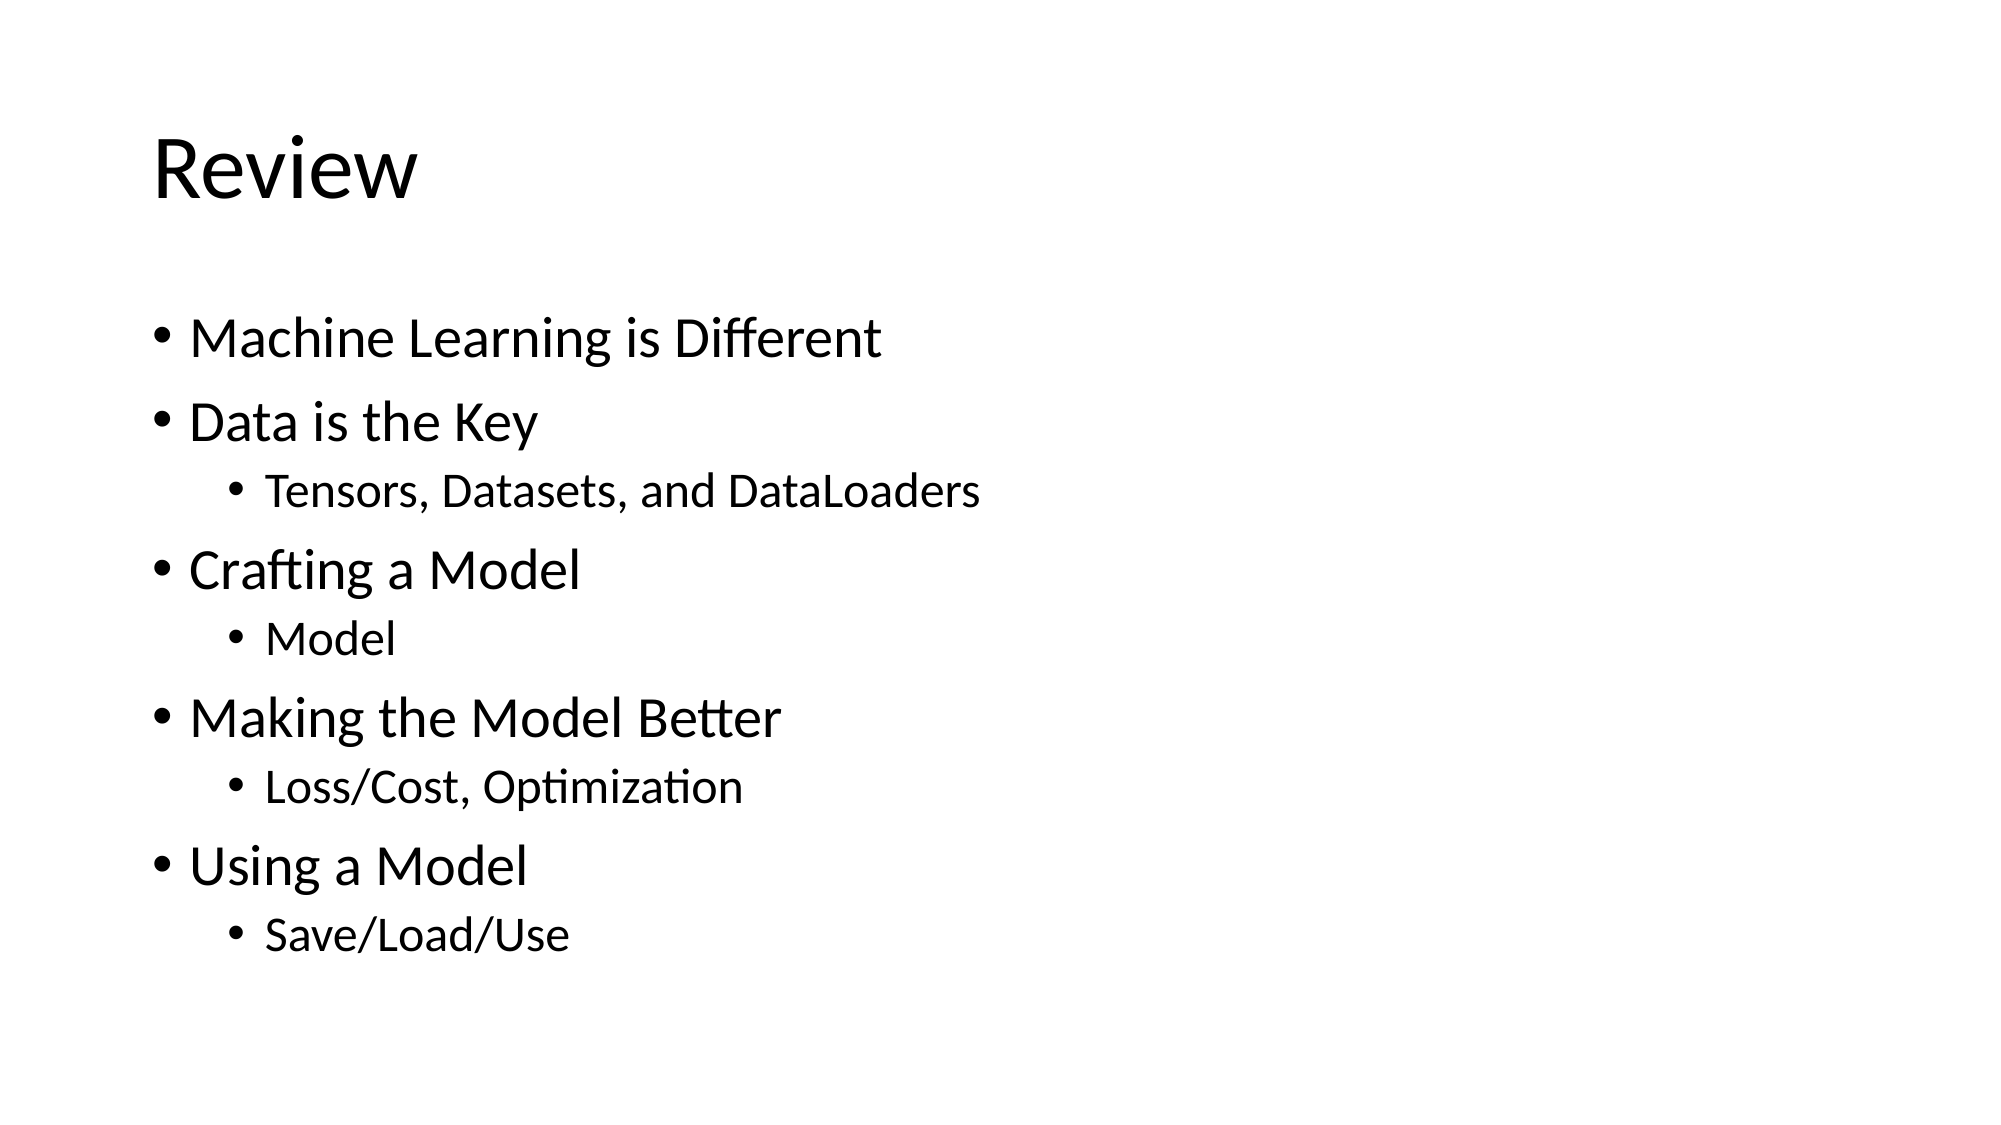

# Review
Machine Learning is Different
Data is the Key
Tensors, Datasets, and DataLoaders
Crafting a Model
Model
Making the Model Better
Loss/Cost, Optimization
Using a Model
Save/Load/Use